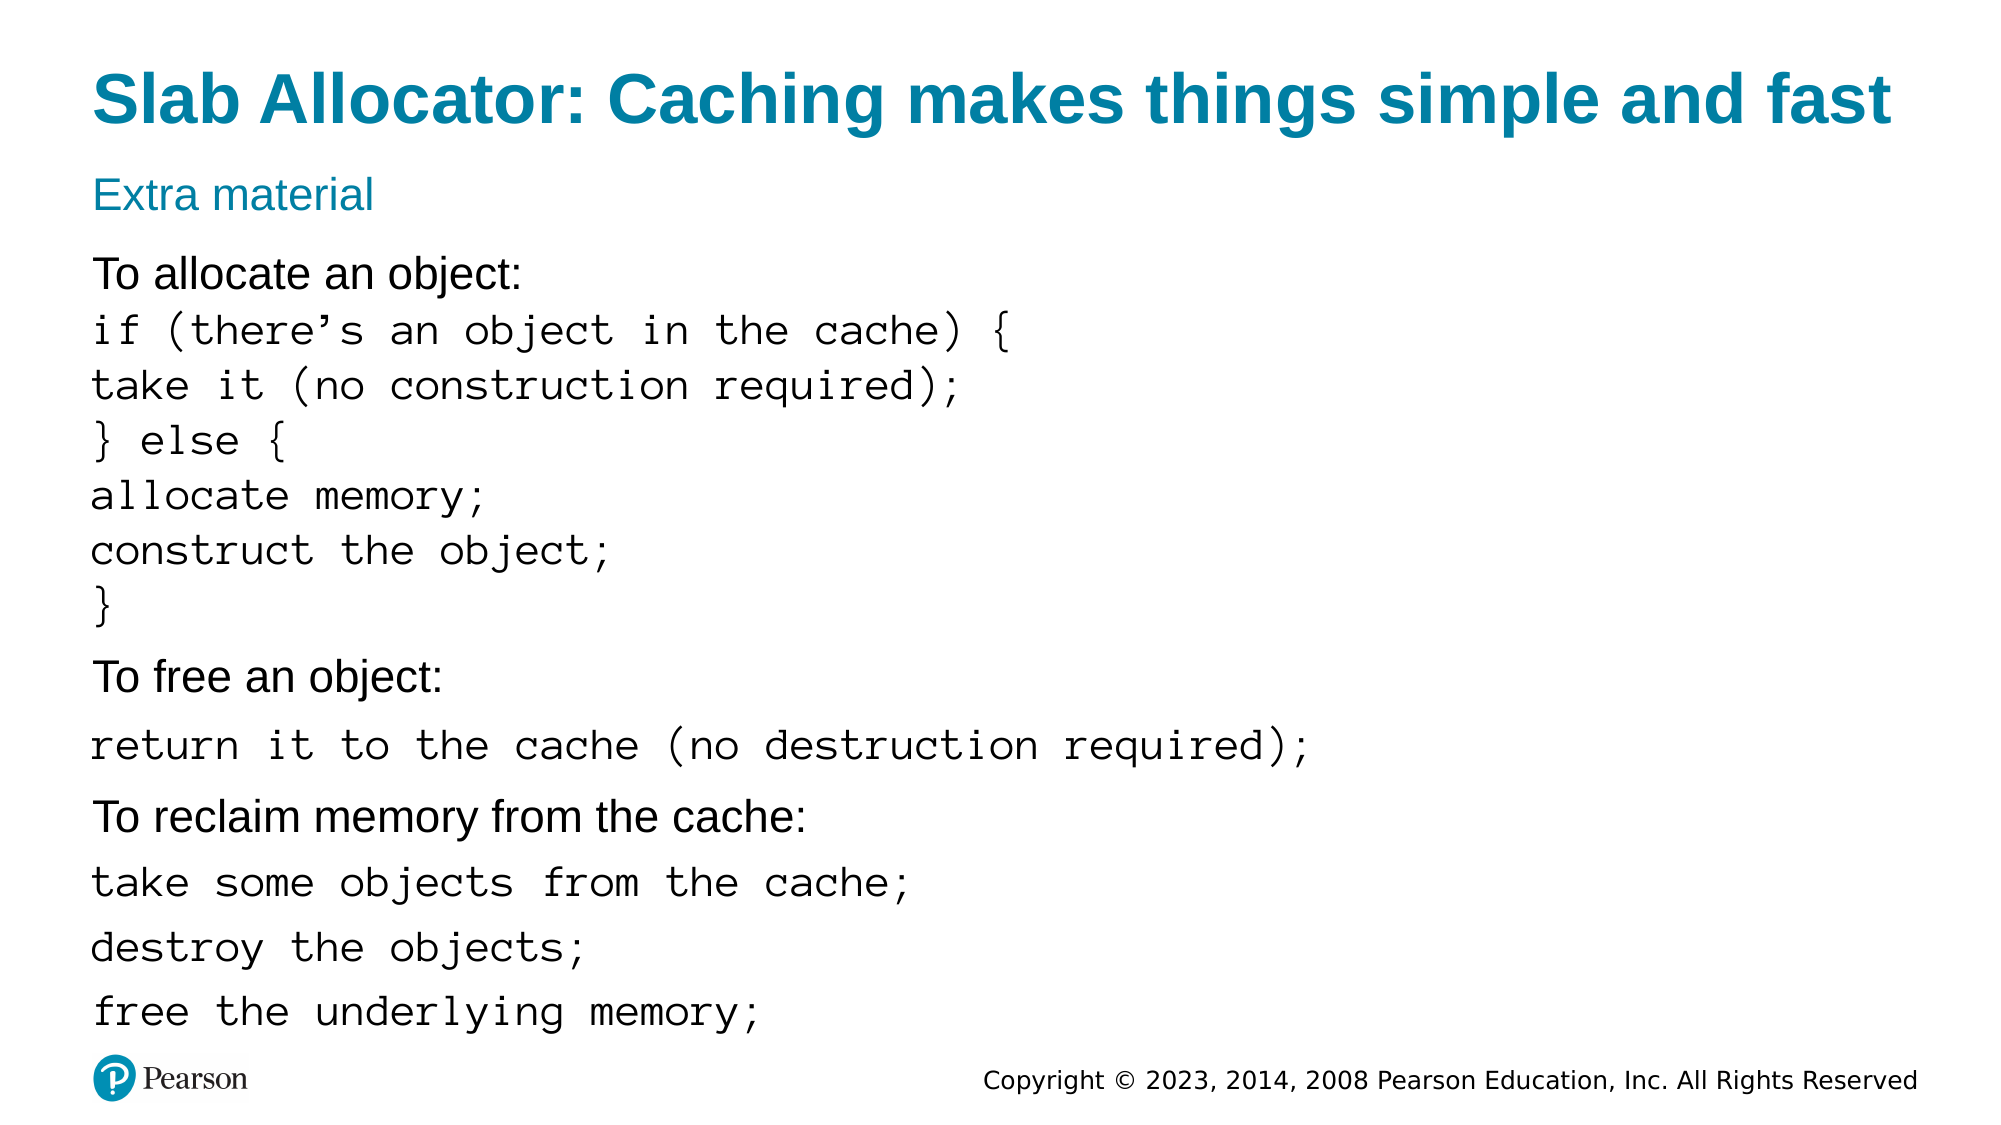

# Slab Allocator: Caching makes things simple and fast
Extra material
To allocate an object:
if (there’s an object in the cache) {
take it (no construction required);
} else {
allocate memory;
construct the object;
}
To free an object:
return it to the cache (no destruction required);
To reclaim memory from the cache:
take some objects from the cache;
destroy the objects;
free the underlying memory;